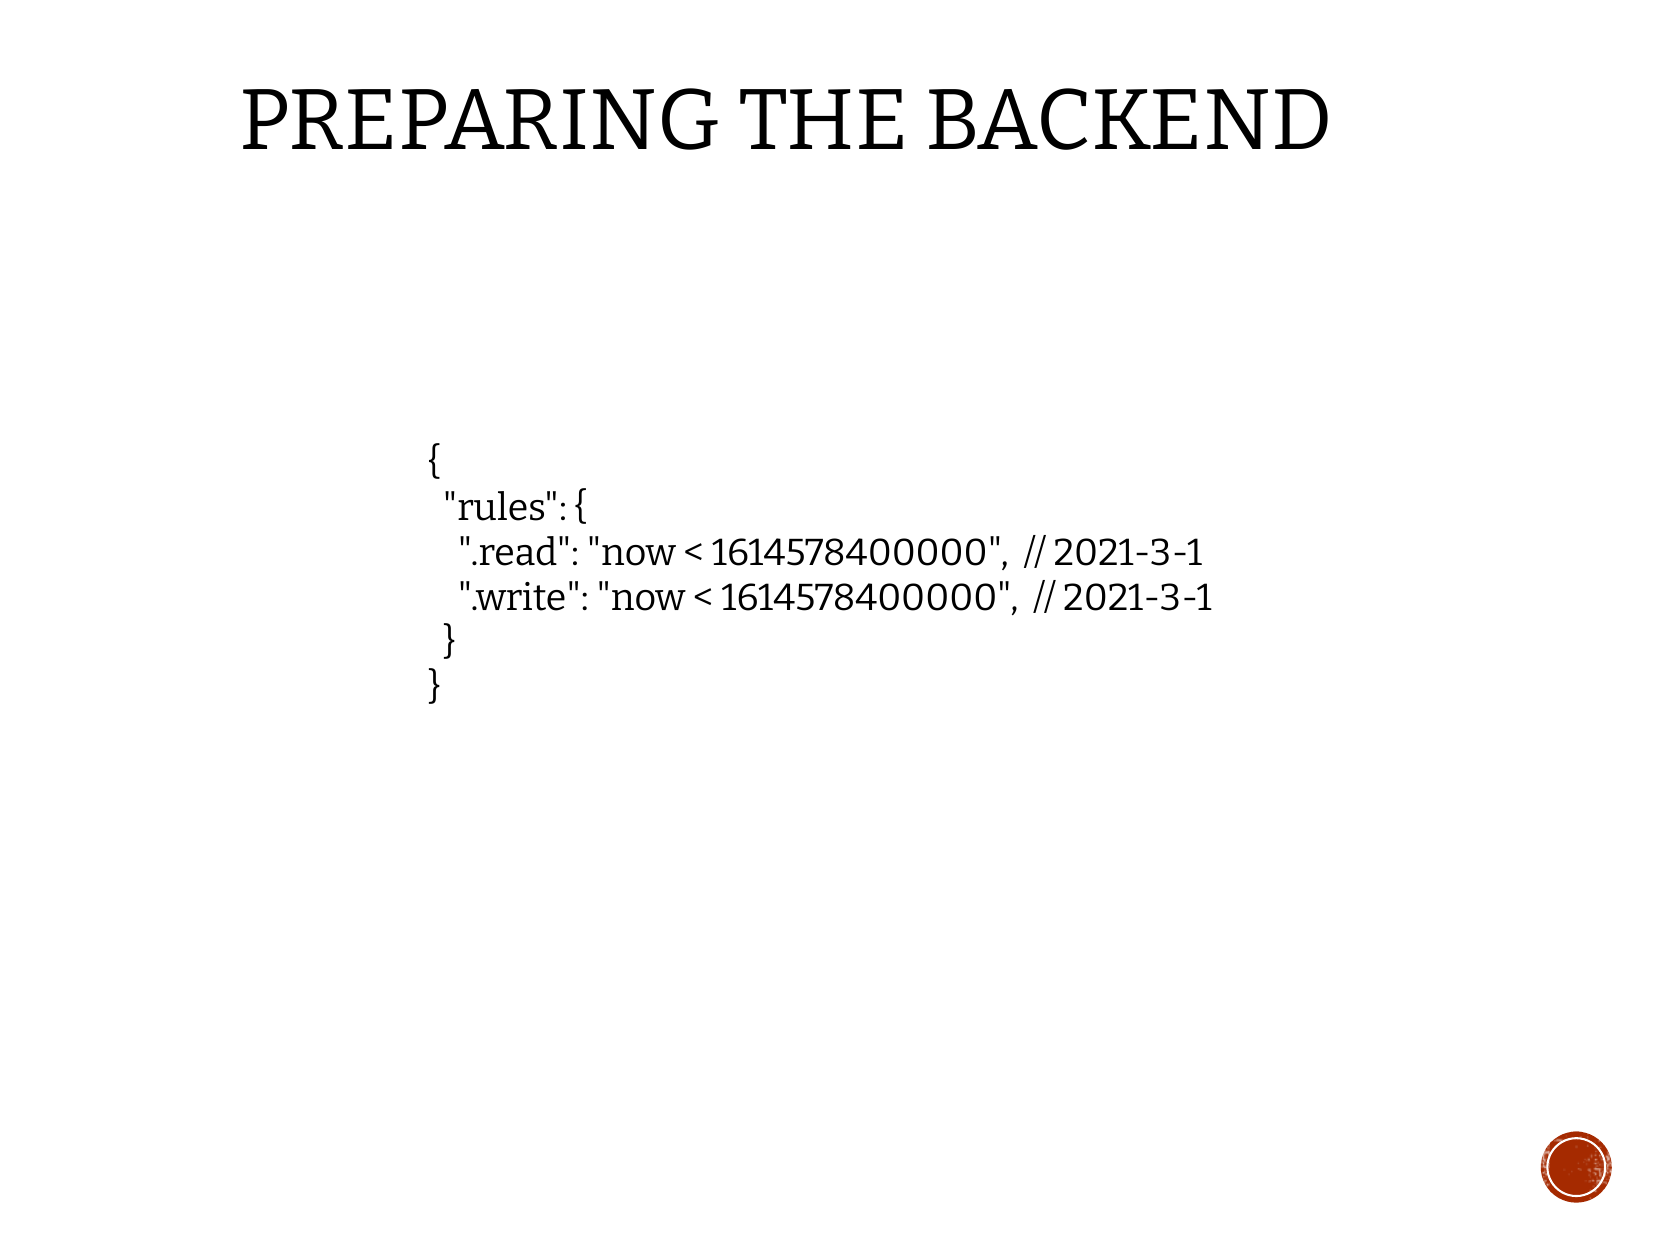

# PREPARING THE BACKEND
{
  "rules": {
    ".read": "now < 1614578400000",  // 2021-3-1
    ".write": "now < 1614578400000",  // 2021-3-1
  }
}